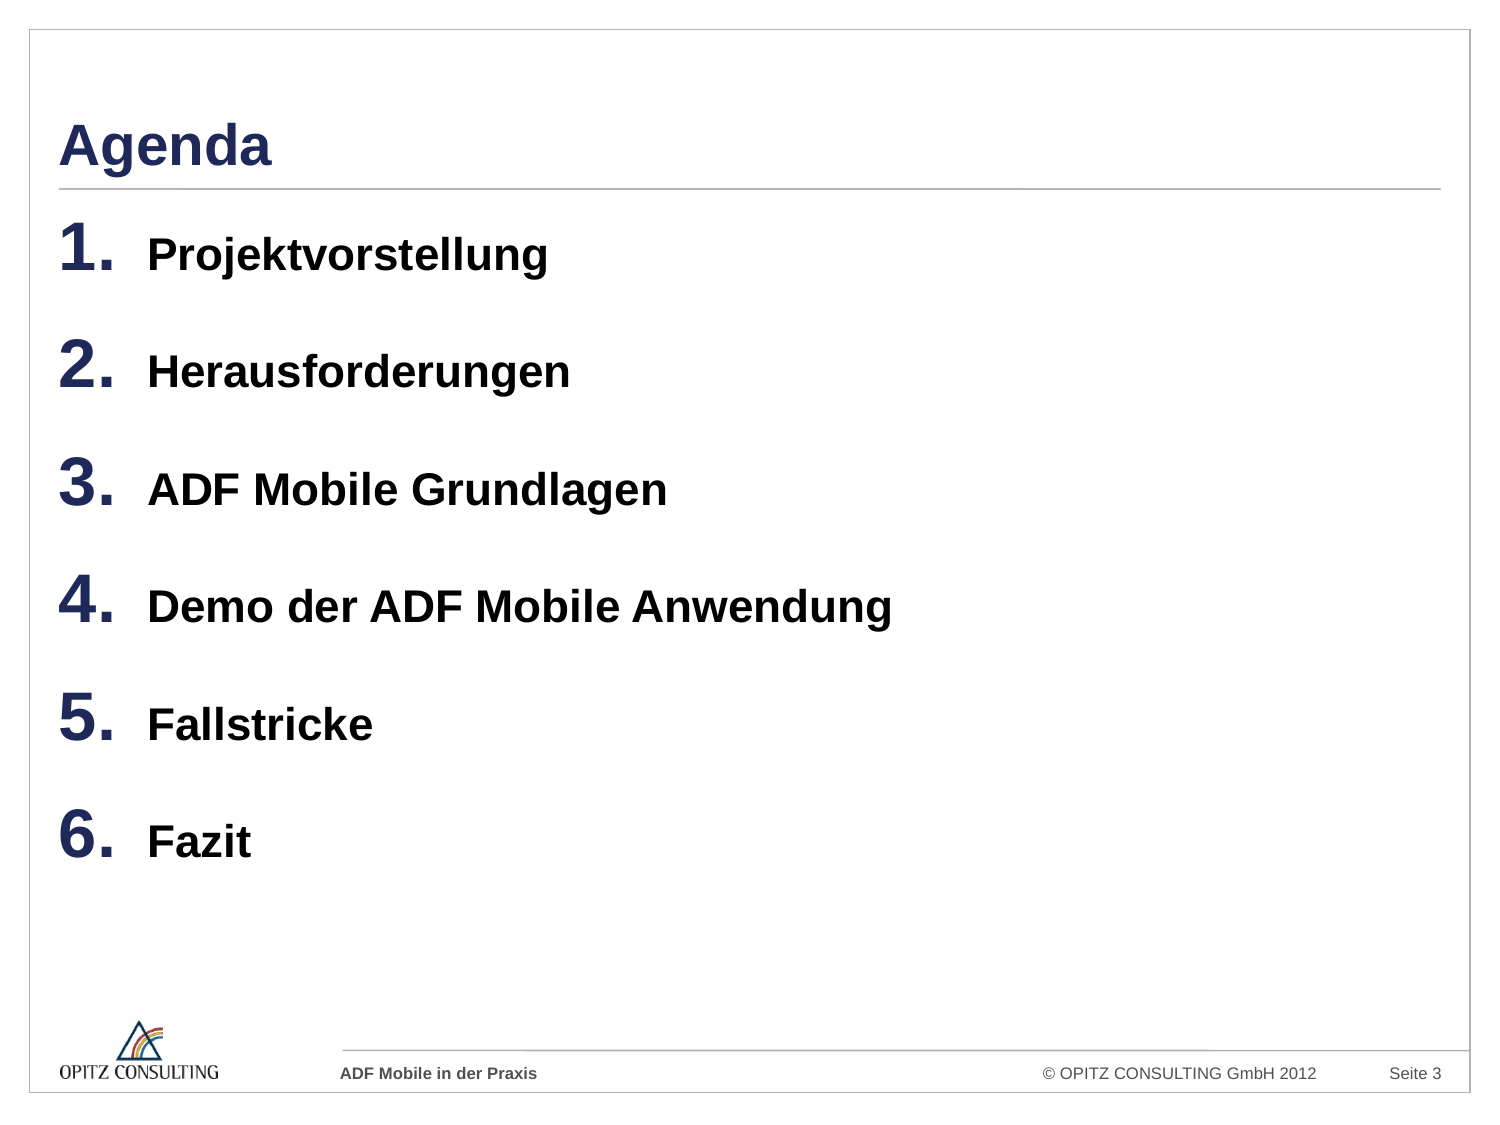

# Agenda
Projektvorstellung
Herausforderungen
ADF Mobile Grundlagen
Demo der ADF Mobile Anwendung
Fallstricke
Fazit